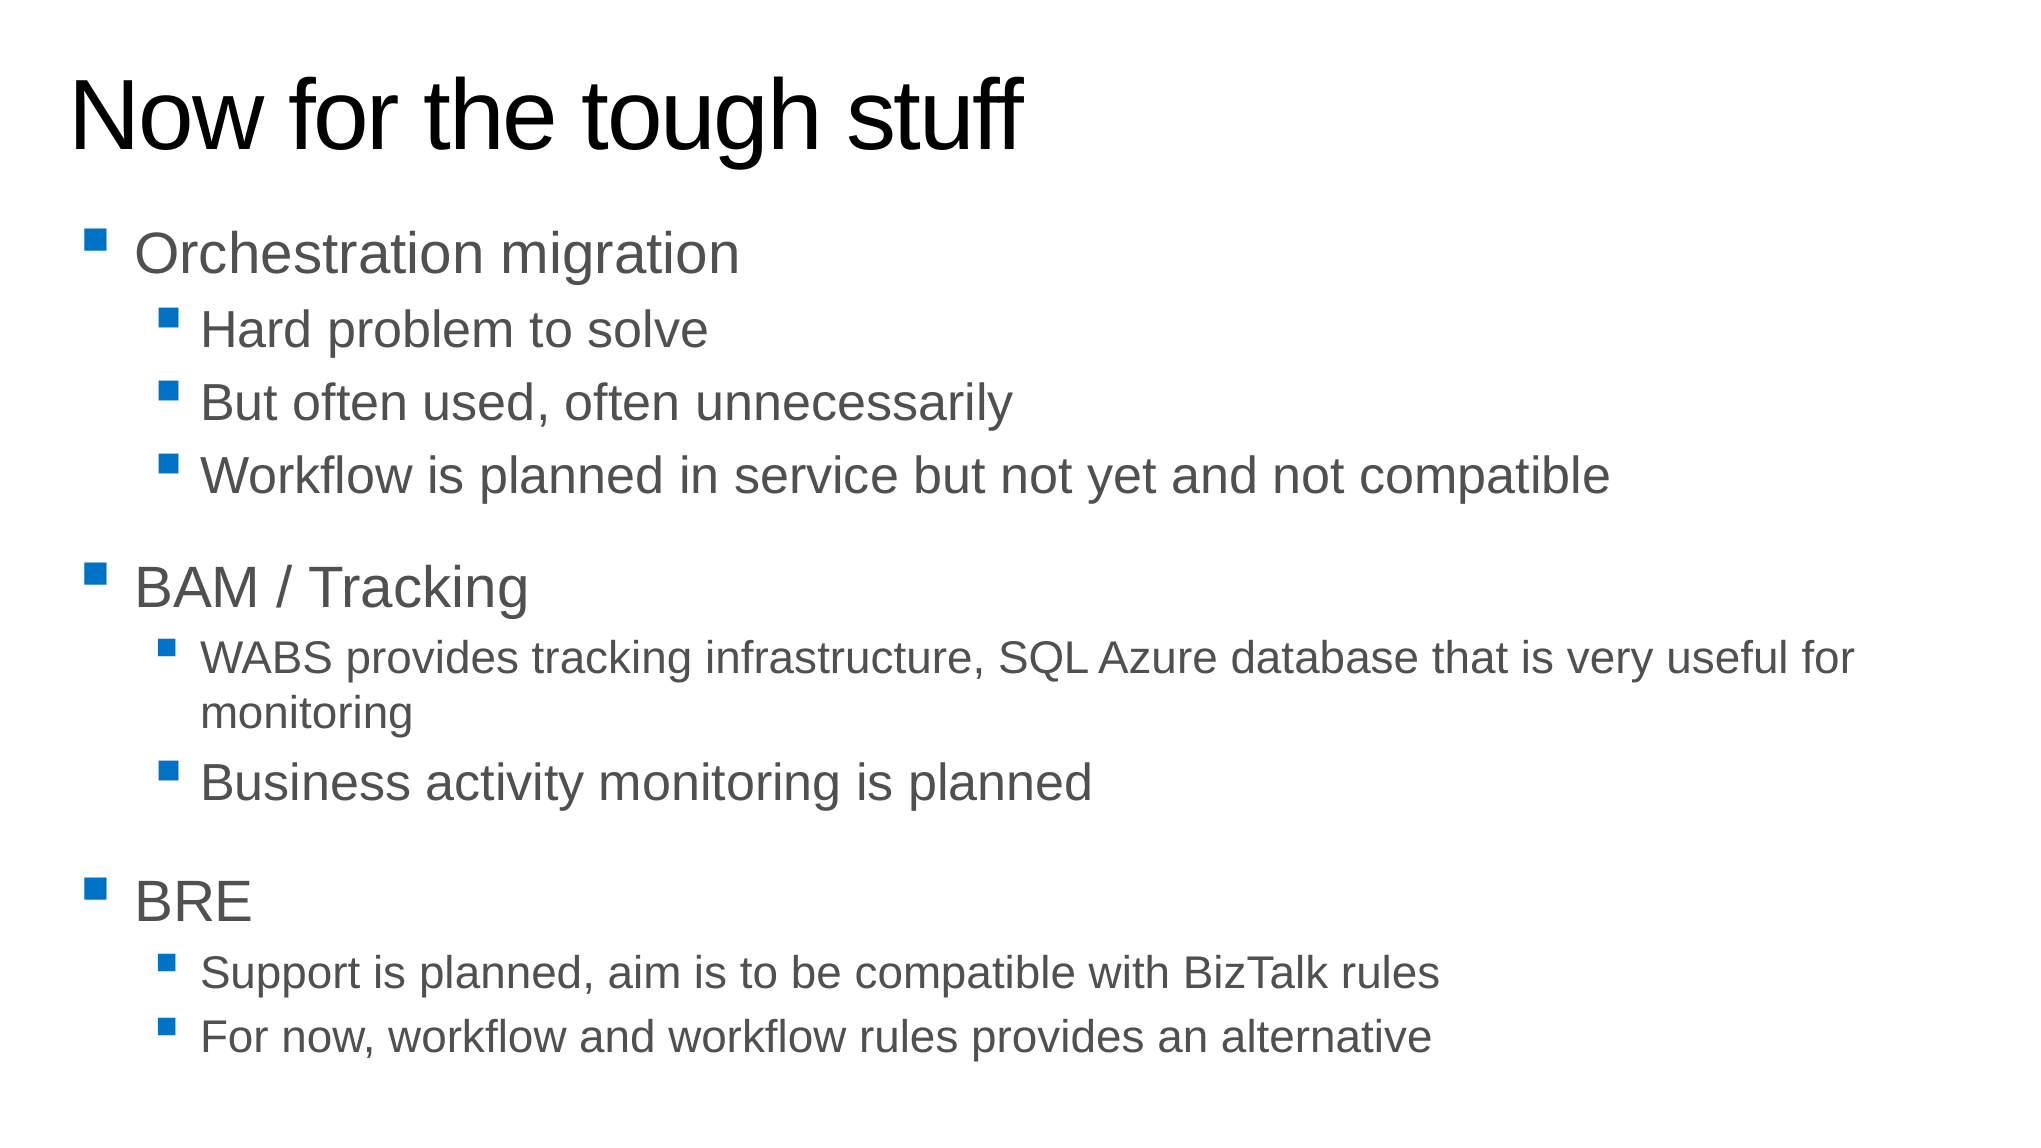

# Now for the tough stuff
Orchestration migration
Hard problem to solve
But often used, often unnecessarily
Workflow is planned in service but not yet and not compatible

BAM / Tracking
WABS provides tracking infrastructure, SQL Azure database that is very useful for monitoring
Business activity monitoring is planned

BRE
Support is planned, aim is to be compatible with BizTalk rules
For now, workflow and workflow rules provides an alternative